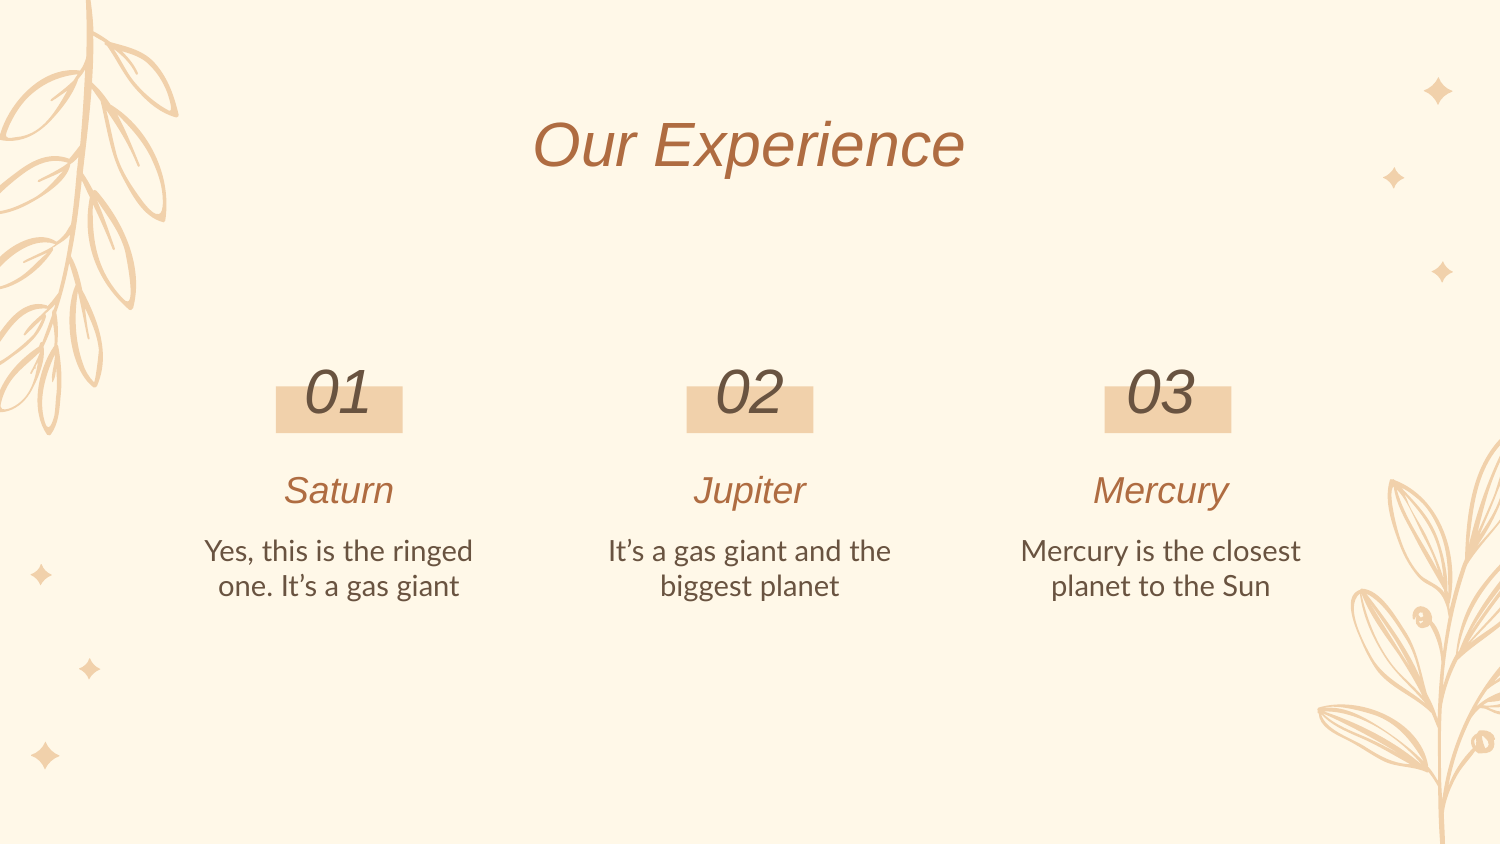

# Our Experience
01
02
03

Saturn
Jupiter
Mercury
Yes, this is the ringed one. It’s a gas giant

It’s a gas giant and the biggest planet
Mercury is the closest planet to the Sun